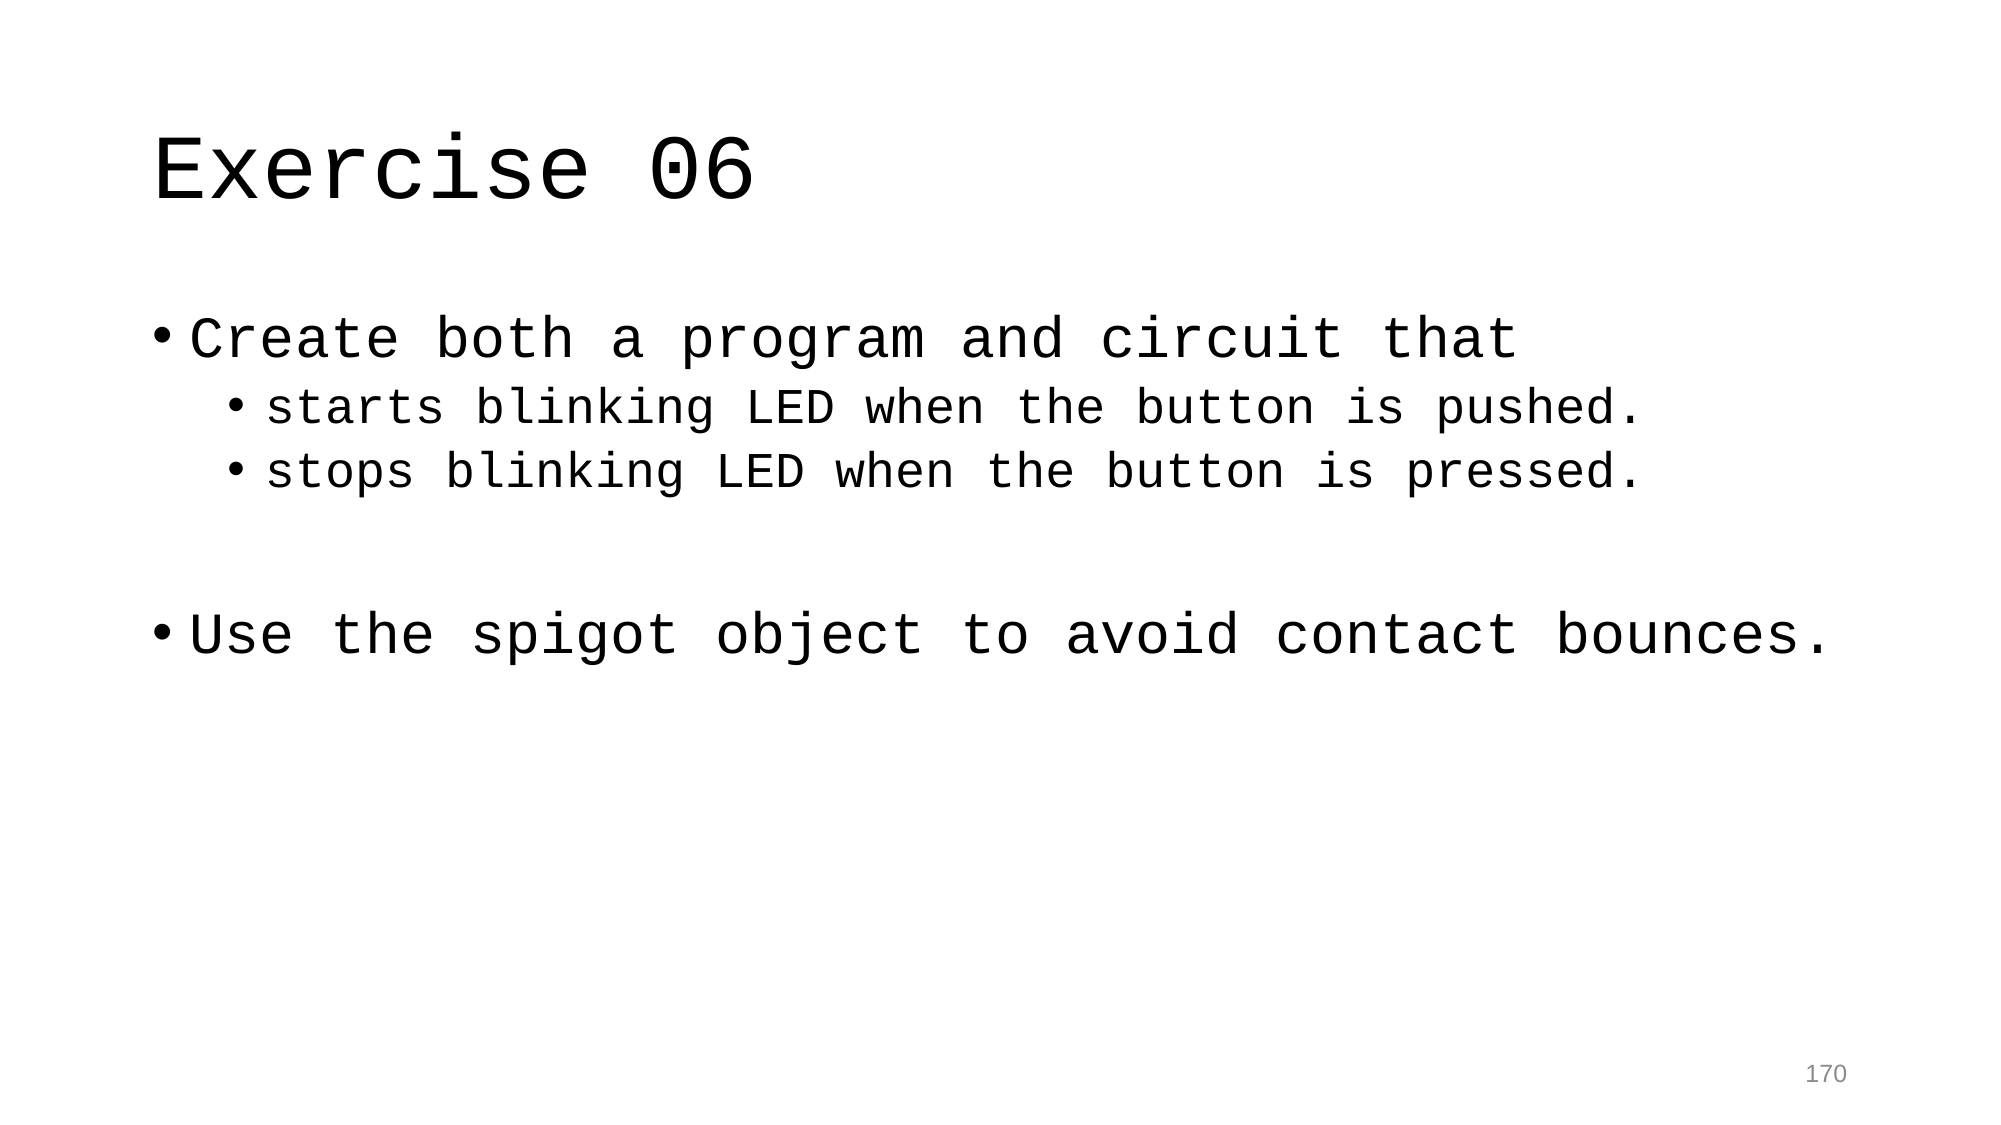

# Exercise 06
Create both a program and circuit that
starts blinking LED when the button is pushed.
stops blinking LED when the button is pressed.

Use the spigot object to avoid contact bounces.

170